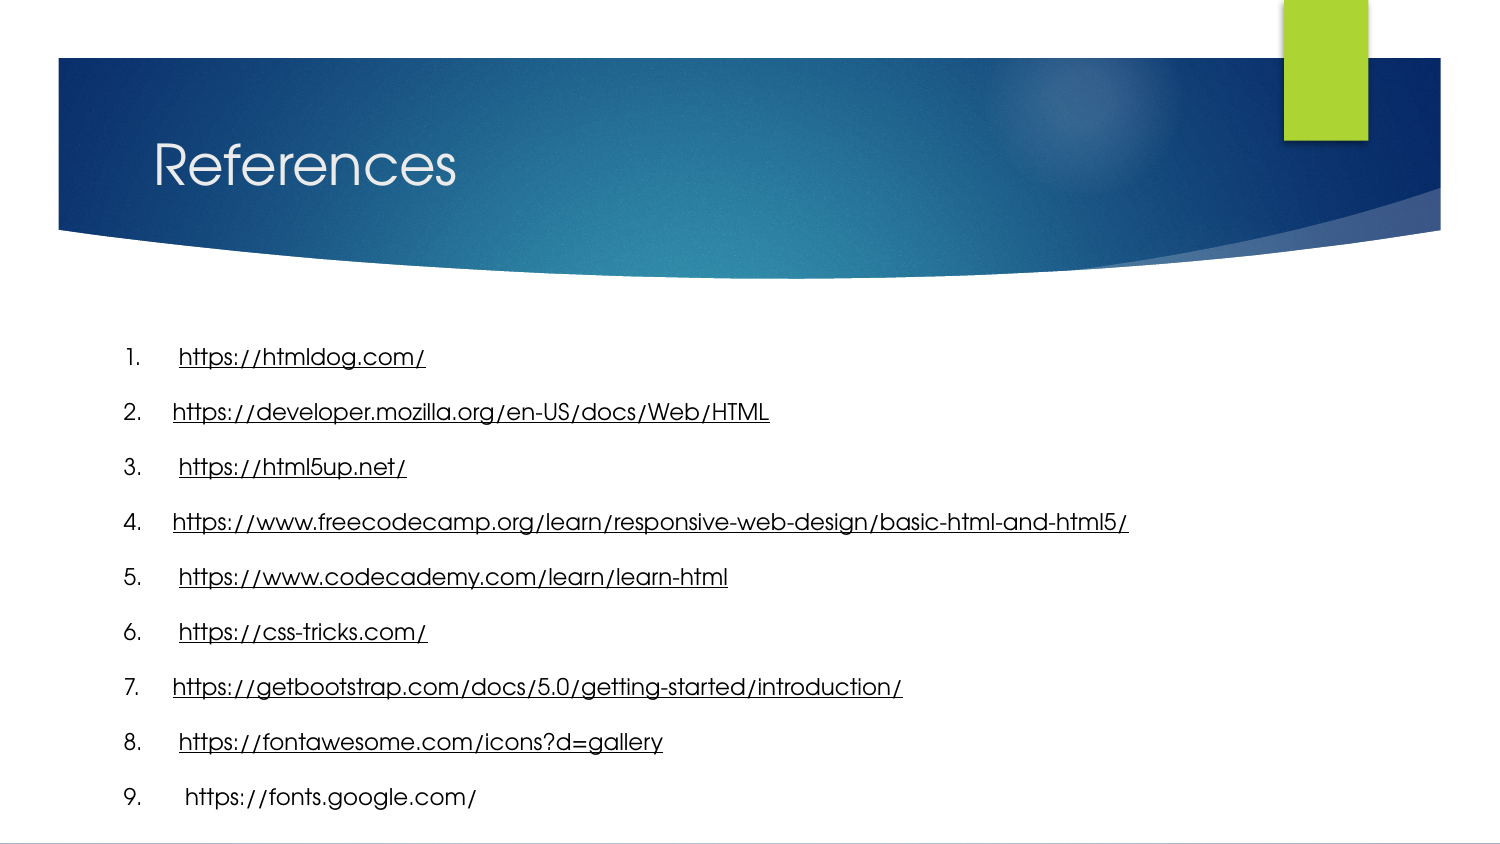

# References
 https://htmldog.com/
https://developer.mozilla.org/en-US/docs/Web/HTML
 https://html5up.net/
https://www.freecodecamp.org/learn/responsive-web-design/basic-html-and-html5/
 https://www.codecademy.com/learn/learn-html
 https://css-tricks.com/
https://getbootstrap.com/docs/5.0/getting-started/introduction/
 https://fontawesome.com/icons?d=gallery
  https://fonts.google.com/